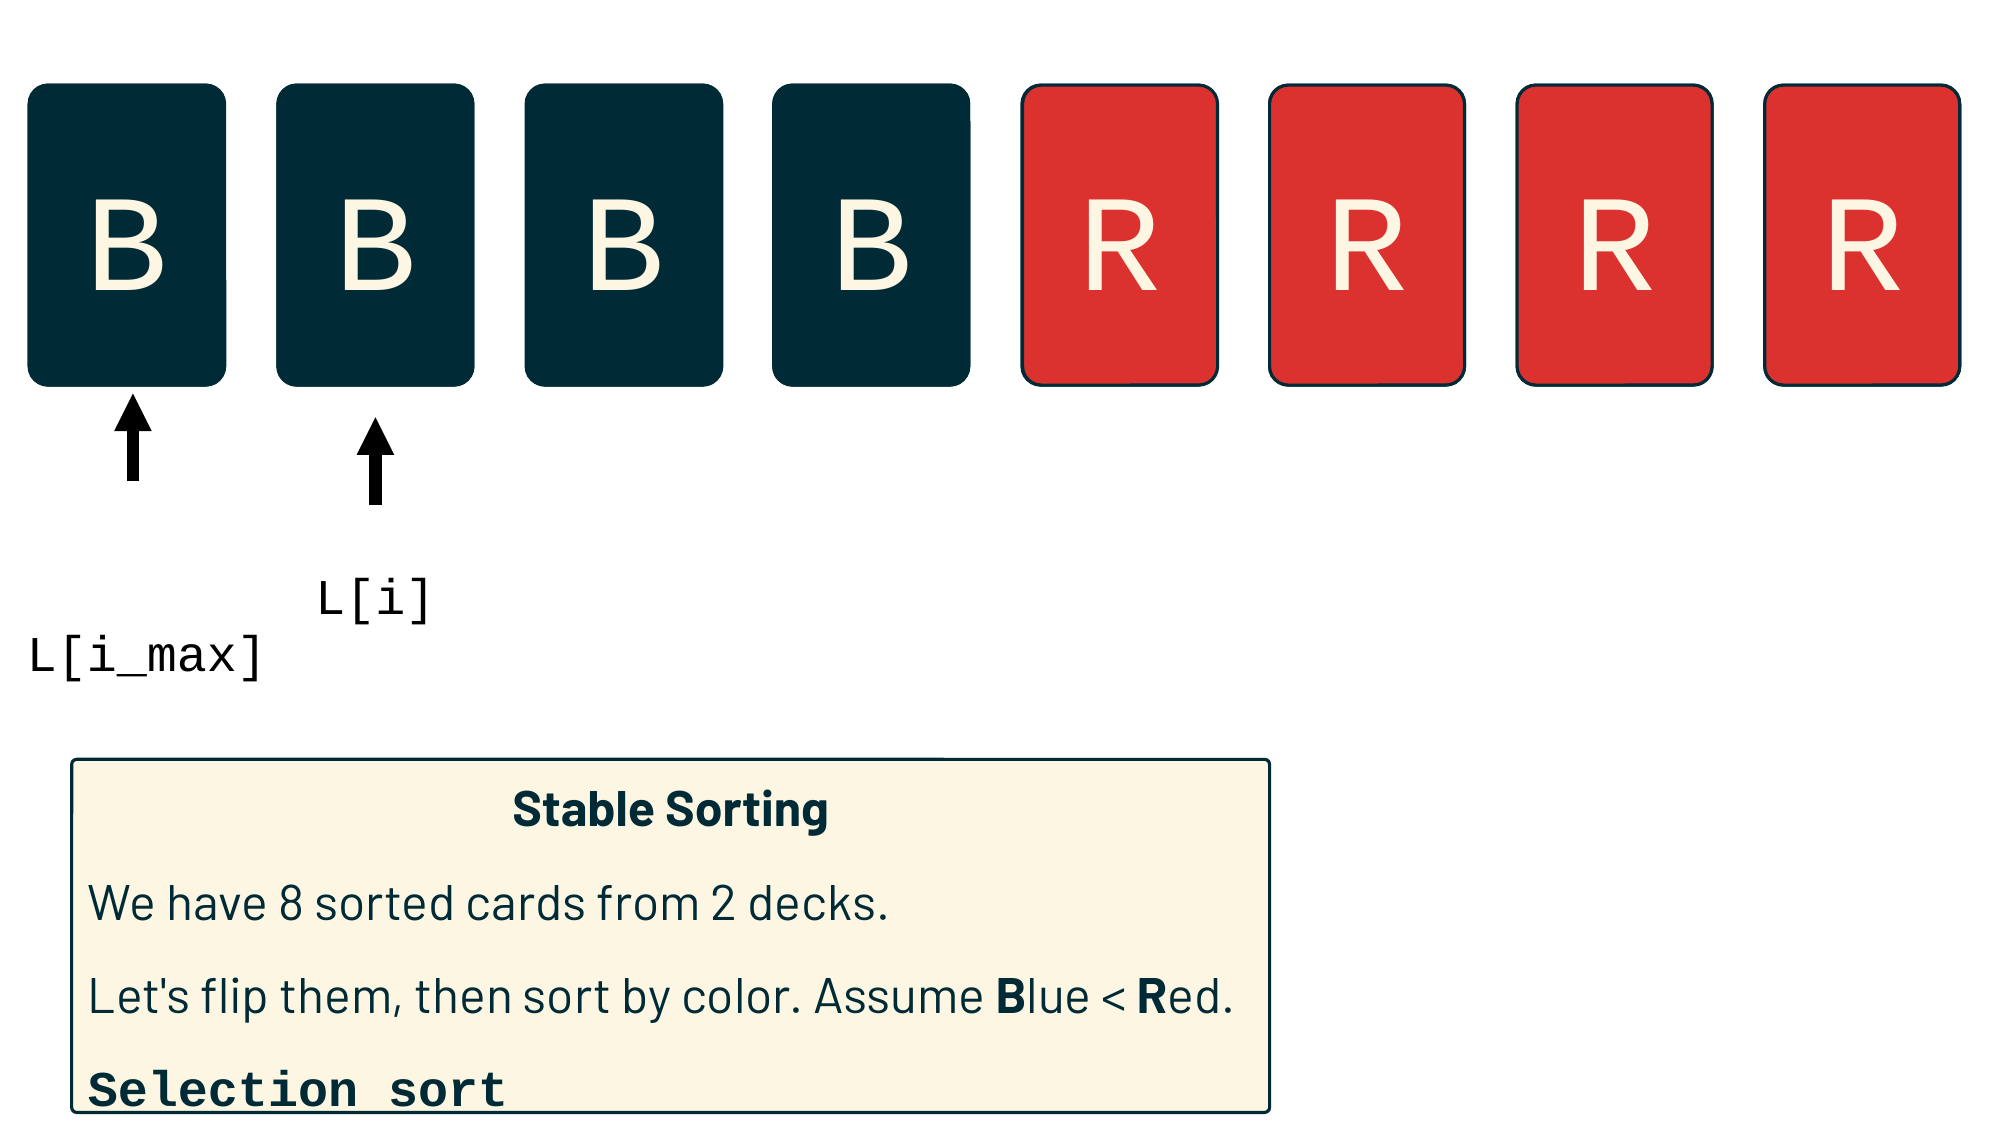

3
B
5
B
B
4
2
B
3
R
4
R
5
R
R
2
L[i_max]
L[i]
Stable Sorting
We have 8 sorted cards from 2 decks.
Let's flip them, then sort by color. Assume Blue < Red.
Selection sort